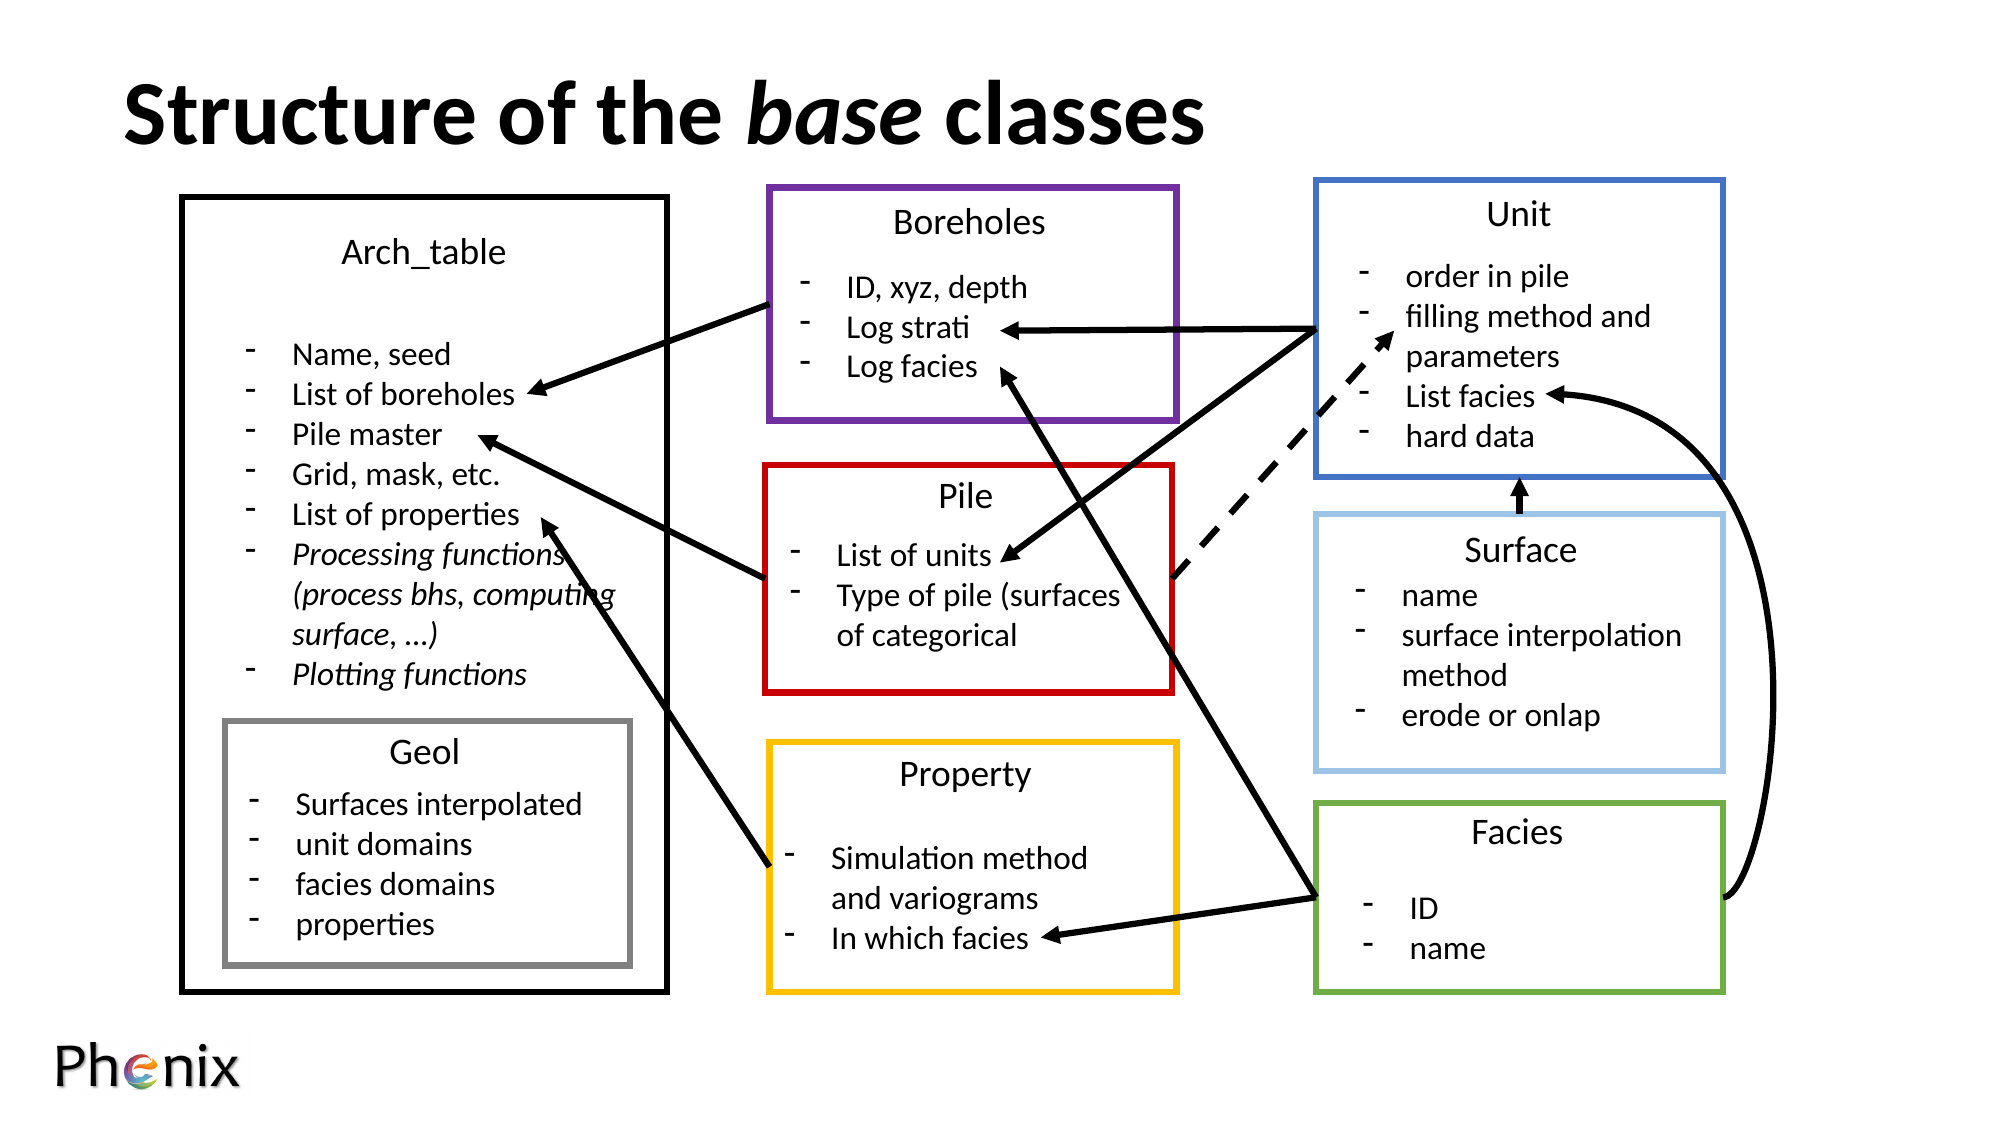

# Structure of the base classes

Unit
order in pile
filling method and parameters
List facies
hard data

Boreholes
ID, xyz, depth
Log strati
Log facies

Arch_table
Name, seed
List of boreholes
Pile master
Grid, mask, etc.
List of properties
Processing functions (process bhs, computing surface, …)
Plotting functions

Pile

Surface
name
surface interpolation method
erode or onlap
List of units
Type of pile (surfaces of categorical
Geol

Property
Simulation method and variograms
In which facies
Surfaces interpolated
unit domains
facies domains
properties
Facies

ID
name